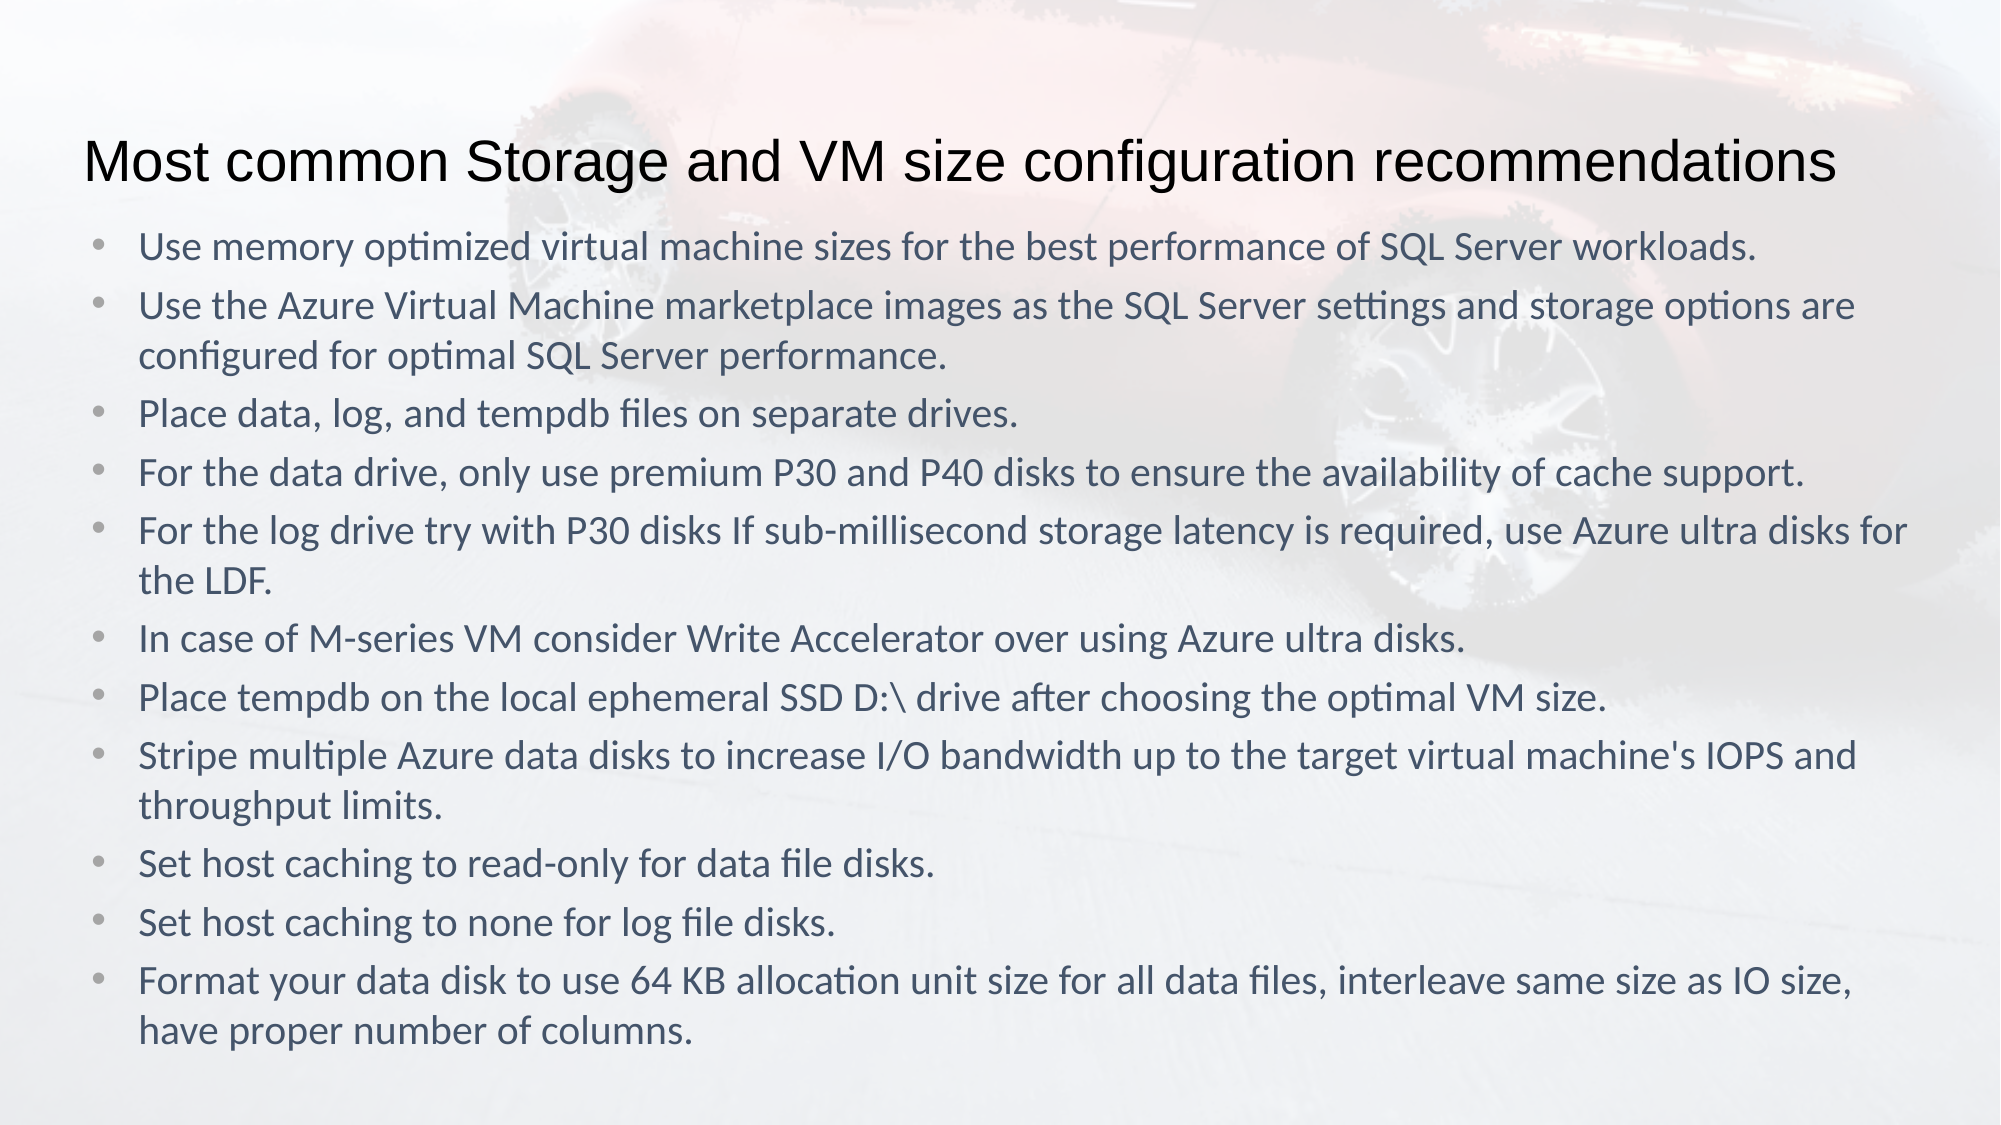

# Most common Storage and VM size configuration recommendations
Use memory optimized virtual machine sizes for the best performance of SQL Server workloads.
Use the Azure Virtual Machine marketplace images as the SQL Server settings and storage options are configured for optimal SQL Server performance.
Place data, log, and tempdb files on separate drives.
For the data drive, only use premium P30 and P40 disks to ensure the availability of cache support.
For the log drive try with P30 disks If sub-millisecond storage latency is required, use Azure ultra disks for the LDF.
In case of M-series VM consider Write Accelerator over using Azure ultra disks.
Place tempdb on the local ephemeral SSD D:\ drive after choosing the optimal VM size.
Stripe multiple Azure data disks to increase I/O bandwidth up to the target virtual machine's IOPS and throughput limits.
Set host caching to read-only for data file disks.
Set host caching to none for log file disks.
Format your data disk to use 64 KB allocation unit size for all data files, interleave same size as IO size, have proper number of columns.